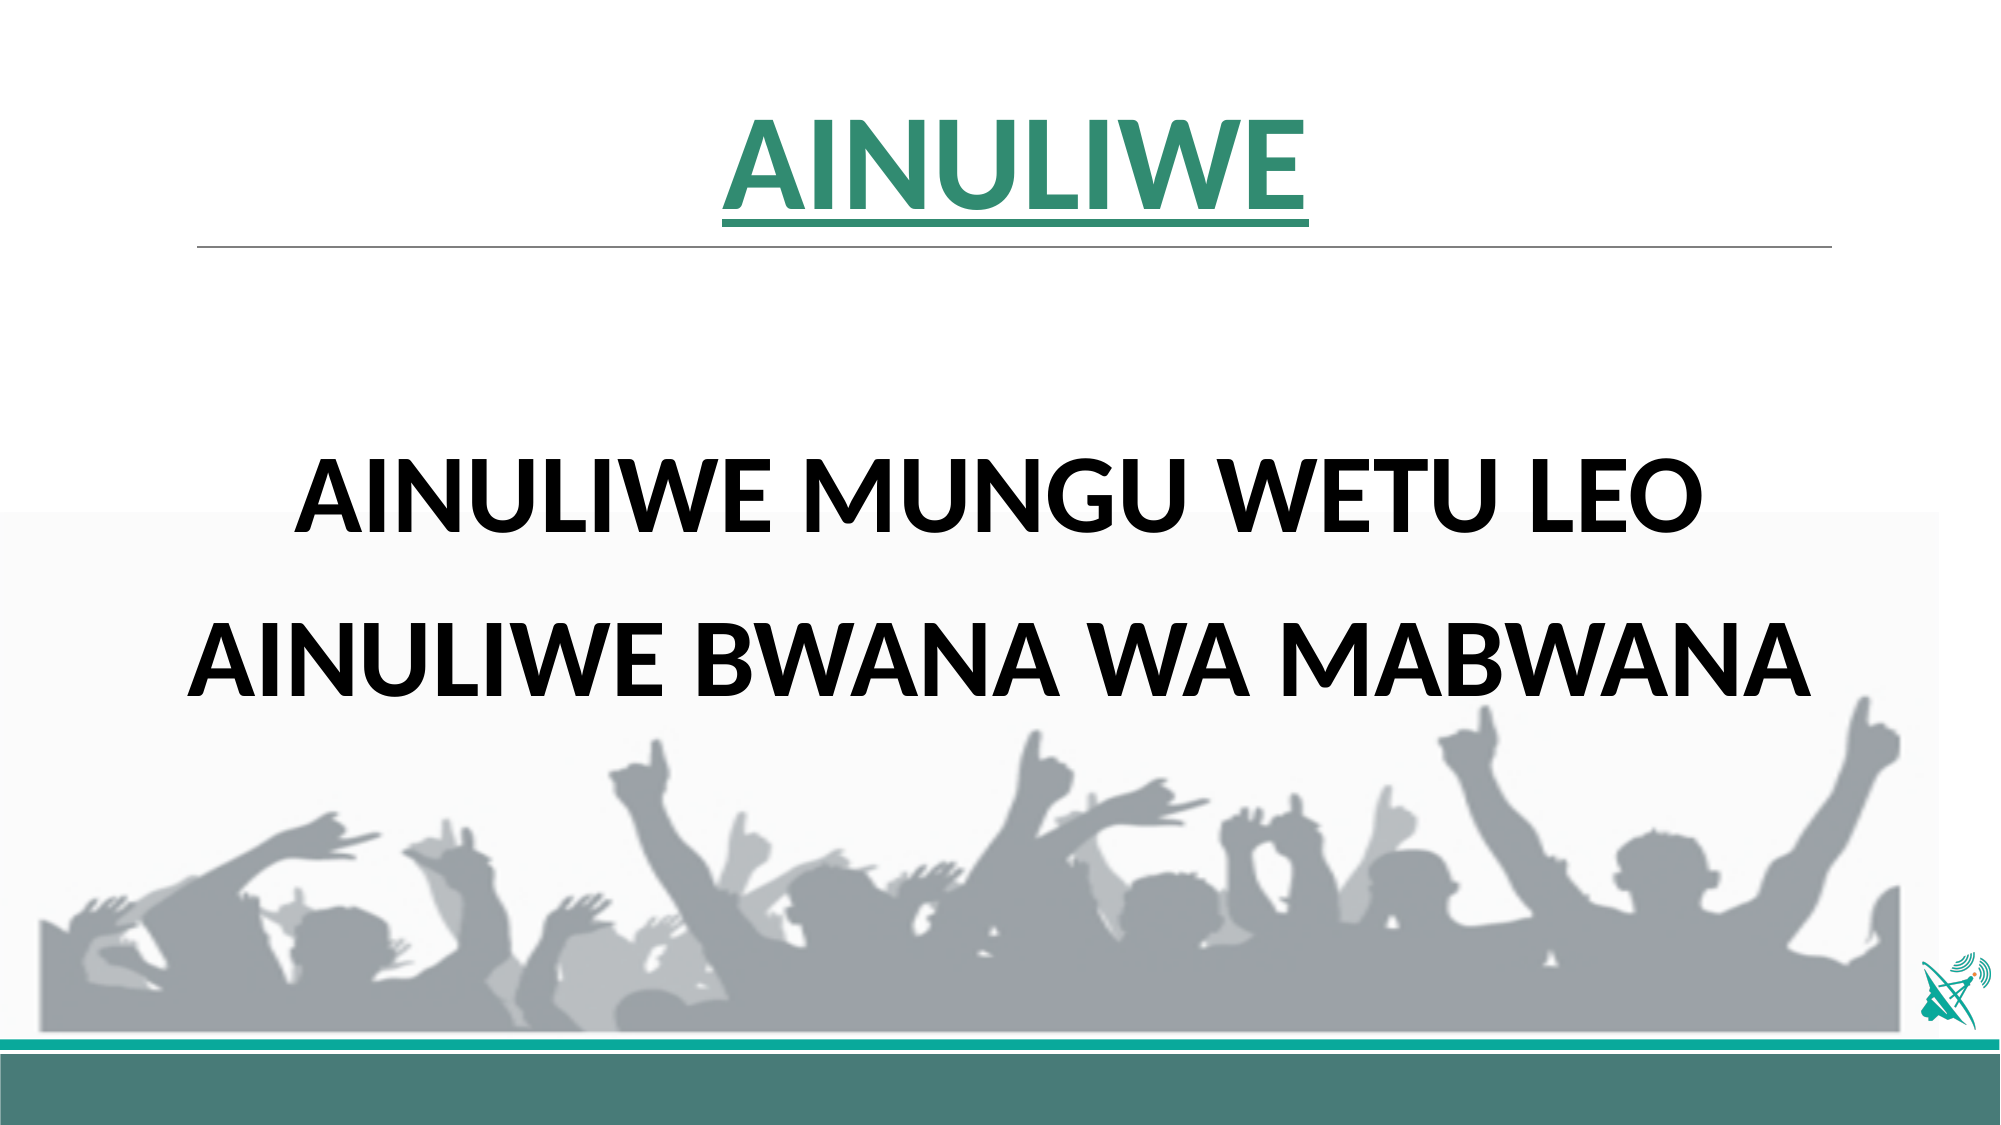

# AINULIWE

AINULIWE MUNGU WETU LEO
AINULIWE BWANA WA MABWANA